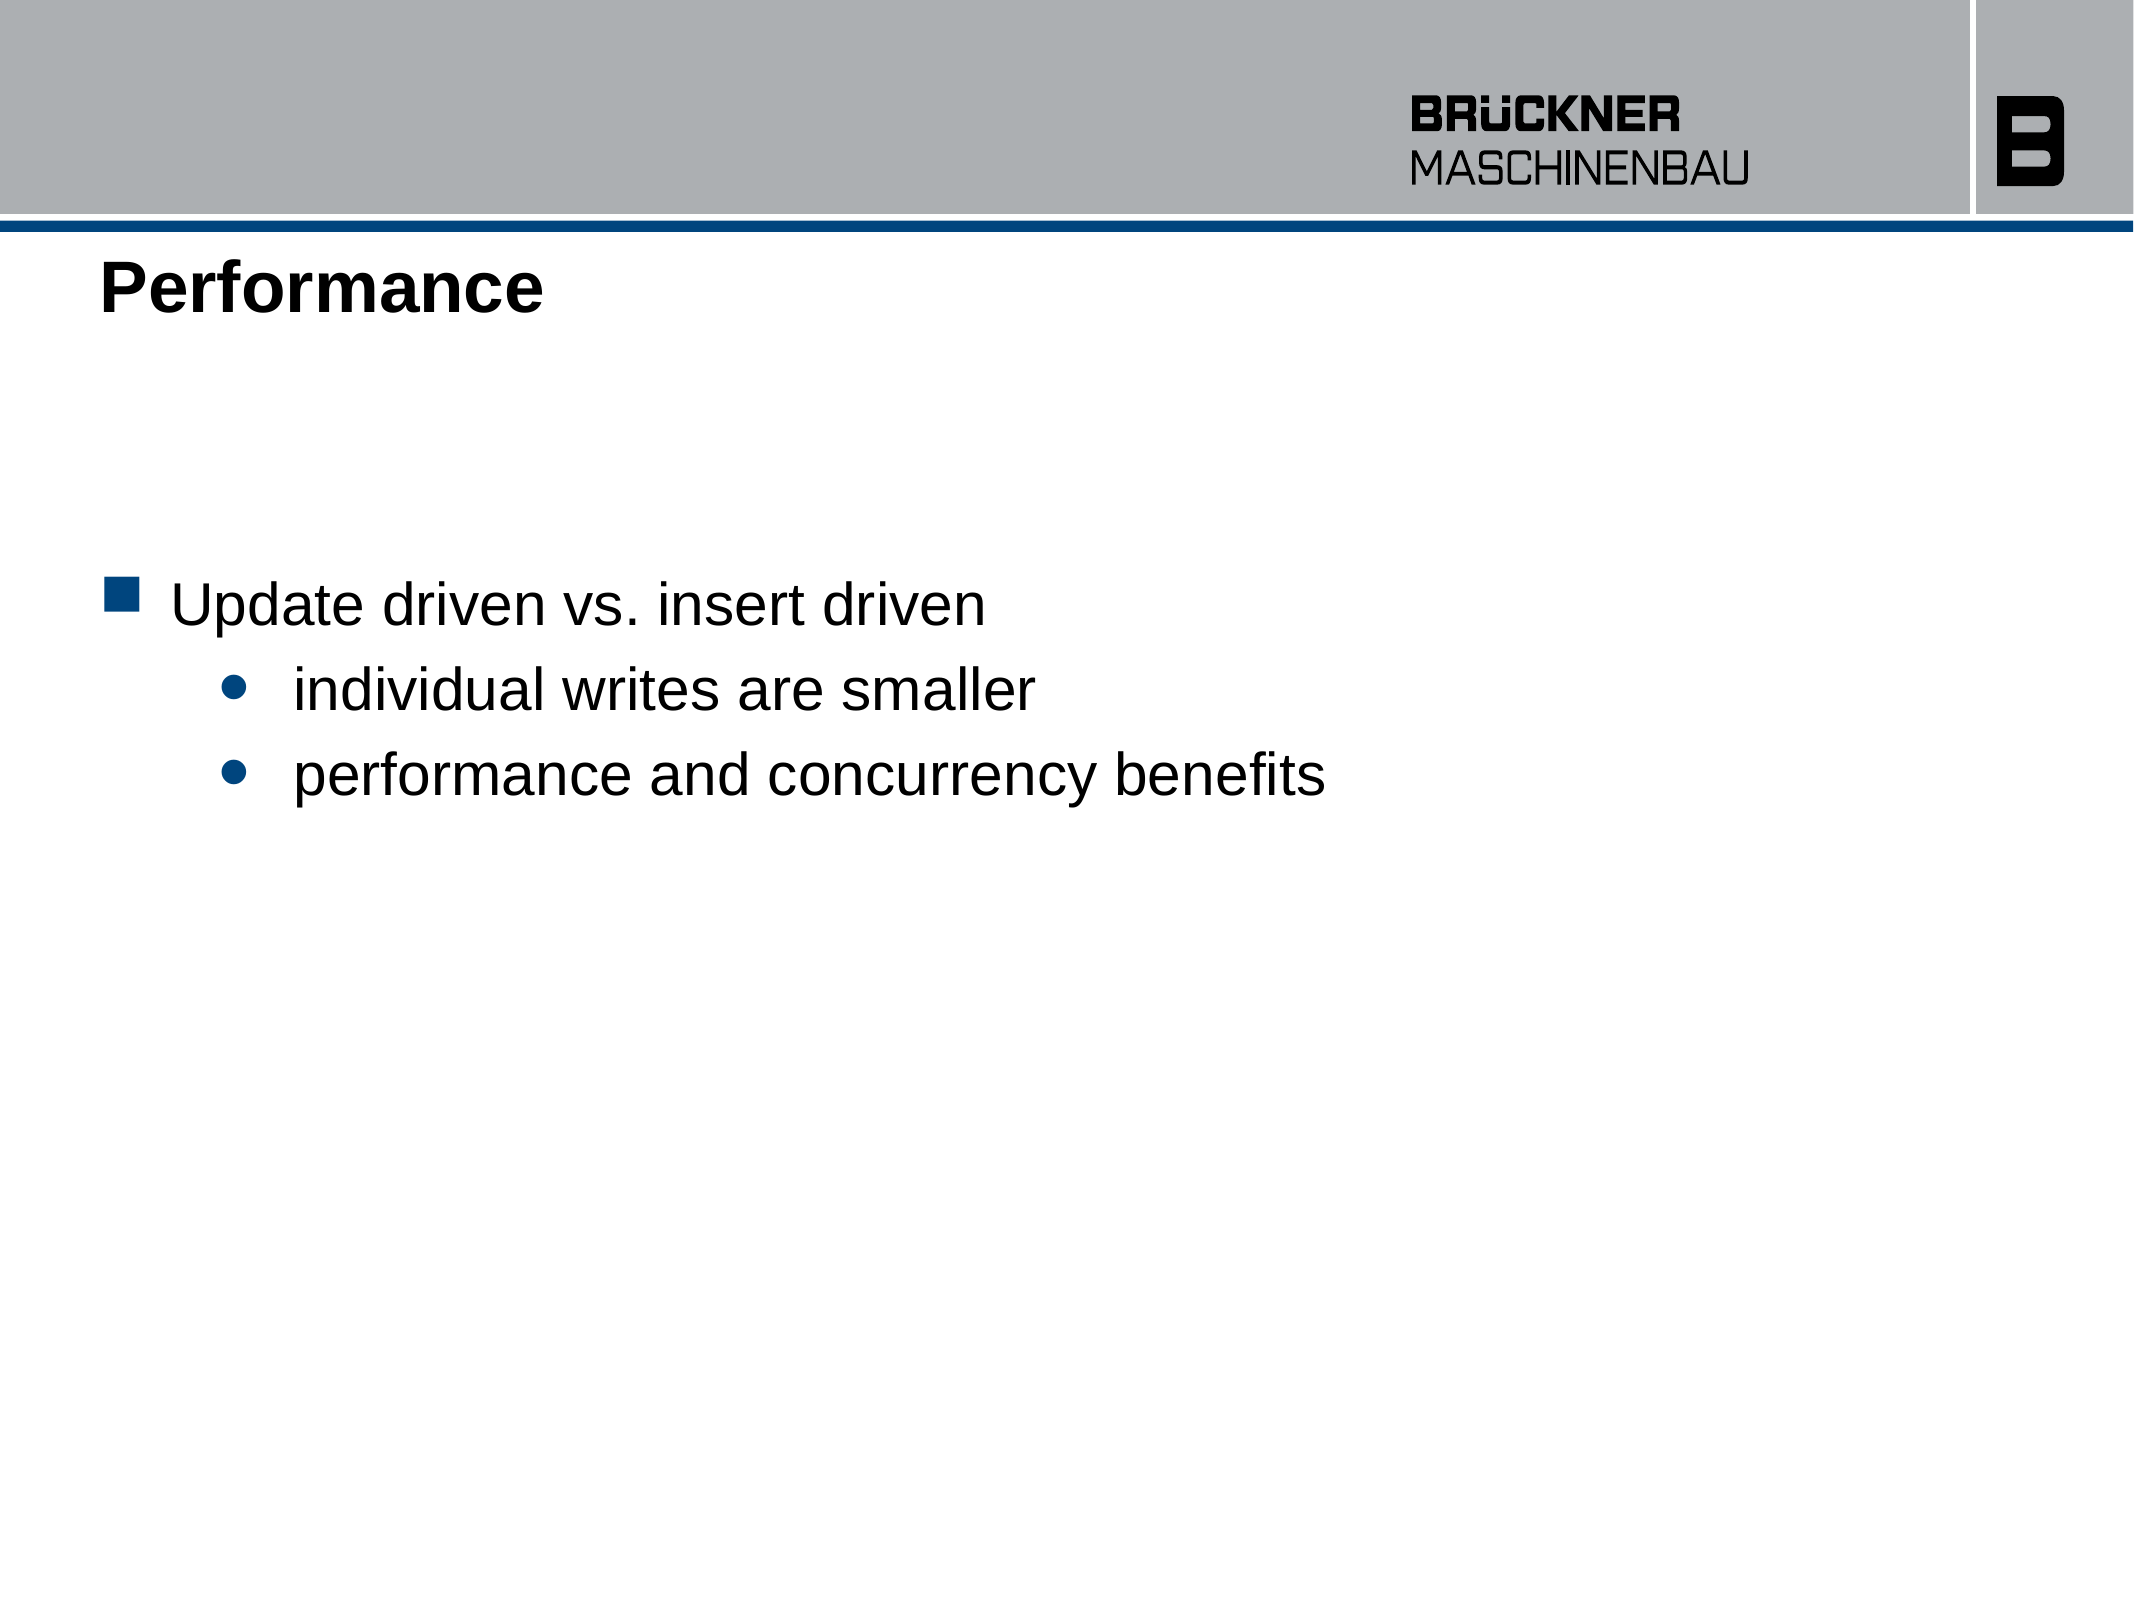

# Performance

Update driven vs. insert driven
individual writes are smaller
performance and concurrency benefits